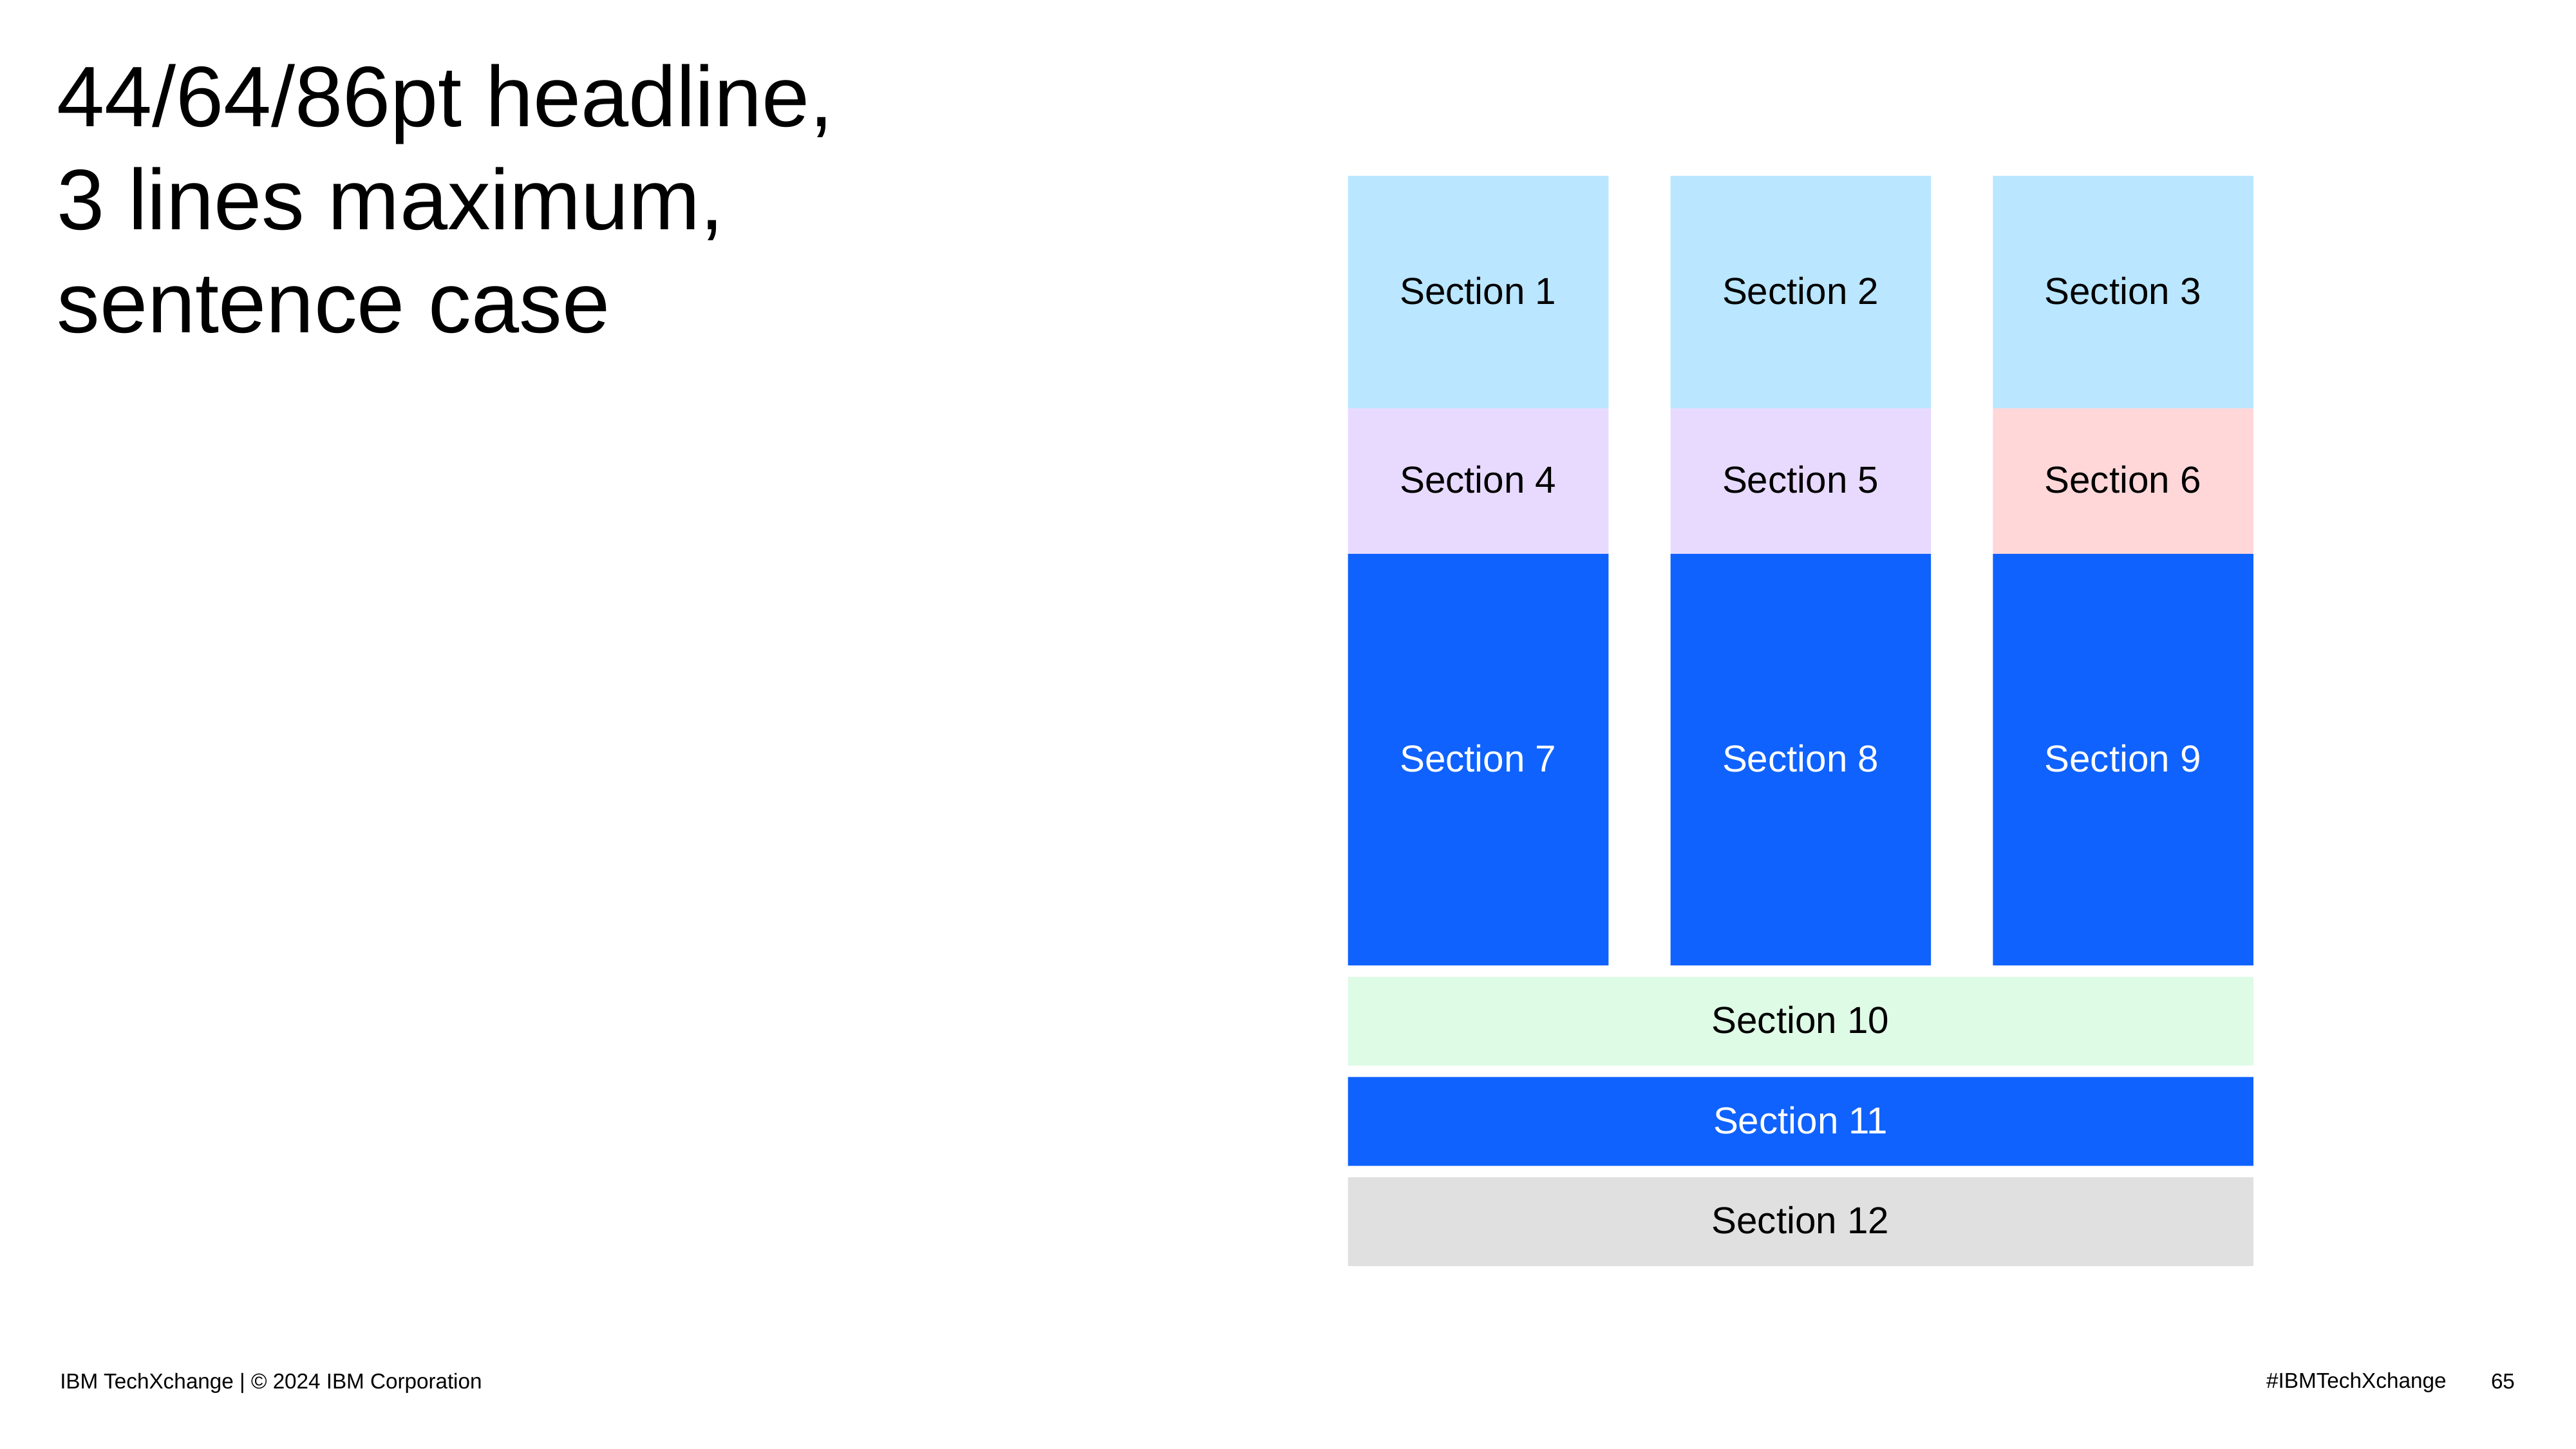

# 44/64/86pt headline, 3 lines maximum, sentence case
Section 1
Section 2
Section 3
Section 4
Section 5
Section 6
Section 7
Section 8
Section 9
Section 10
Section 11
Section 12
IBM TechXchange | © 2024 IBM Corporation
65